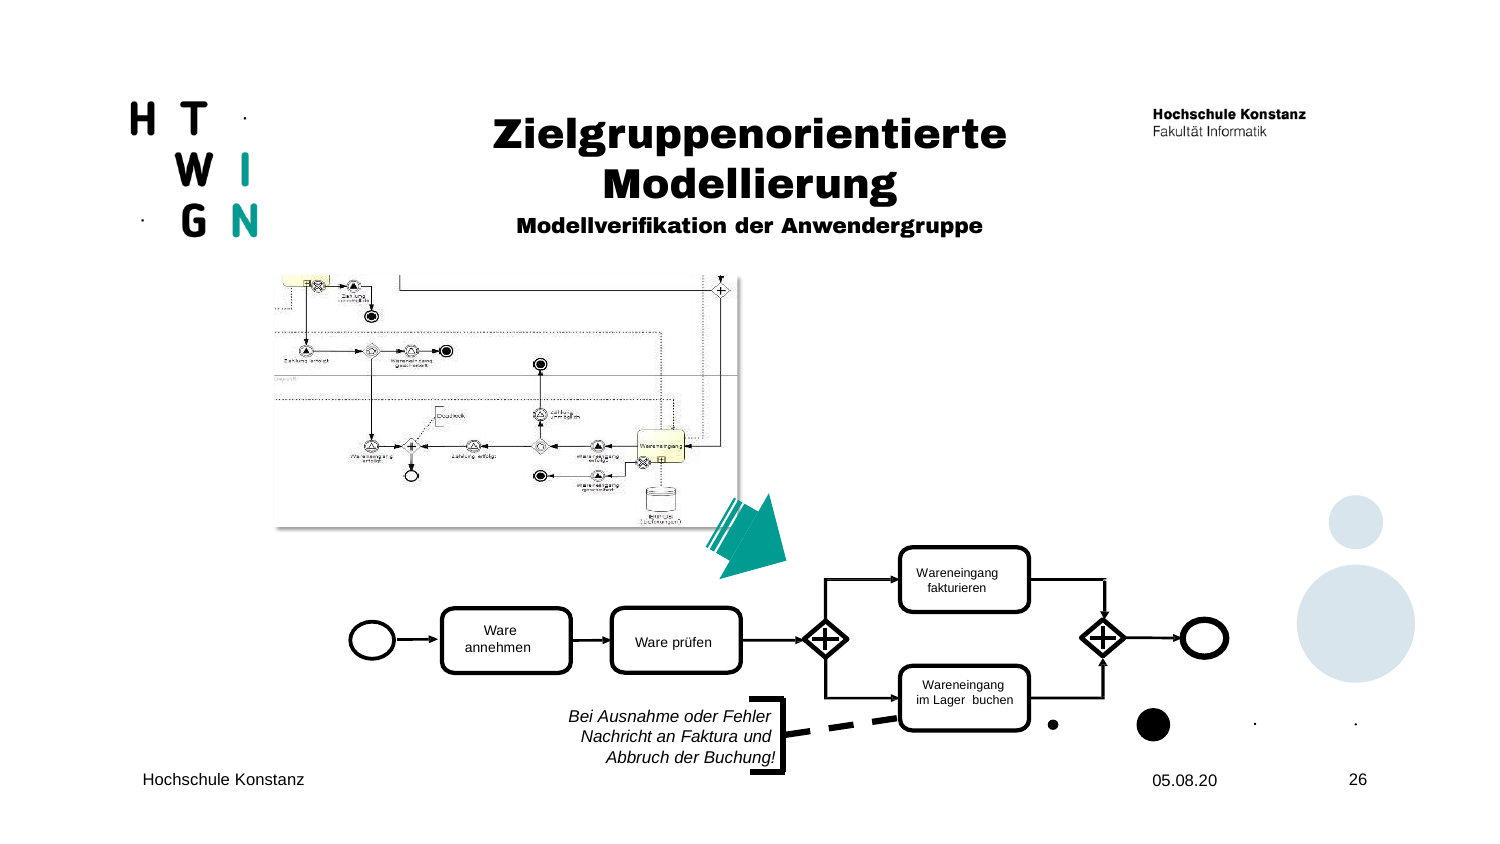

Zielgruppenorientierte Modellierung
Modellverifikation der Anwendergruppe

Wareneingang  fakturieren

Ware  annehmen

Ware prüfen

Wareneingang  im Lager  buchen

Bei Ausnahme oder Fehler  Nachricht an Faktura und  Abbruch der Buchung!